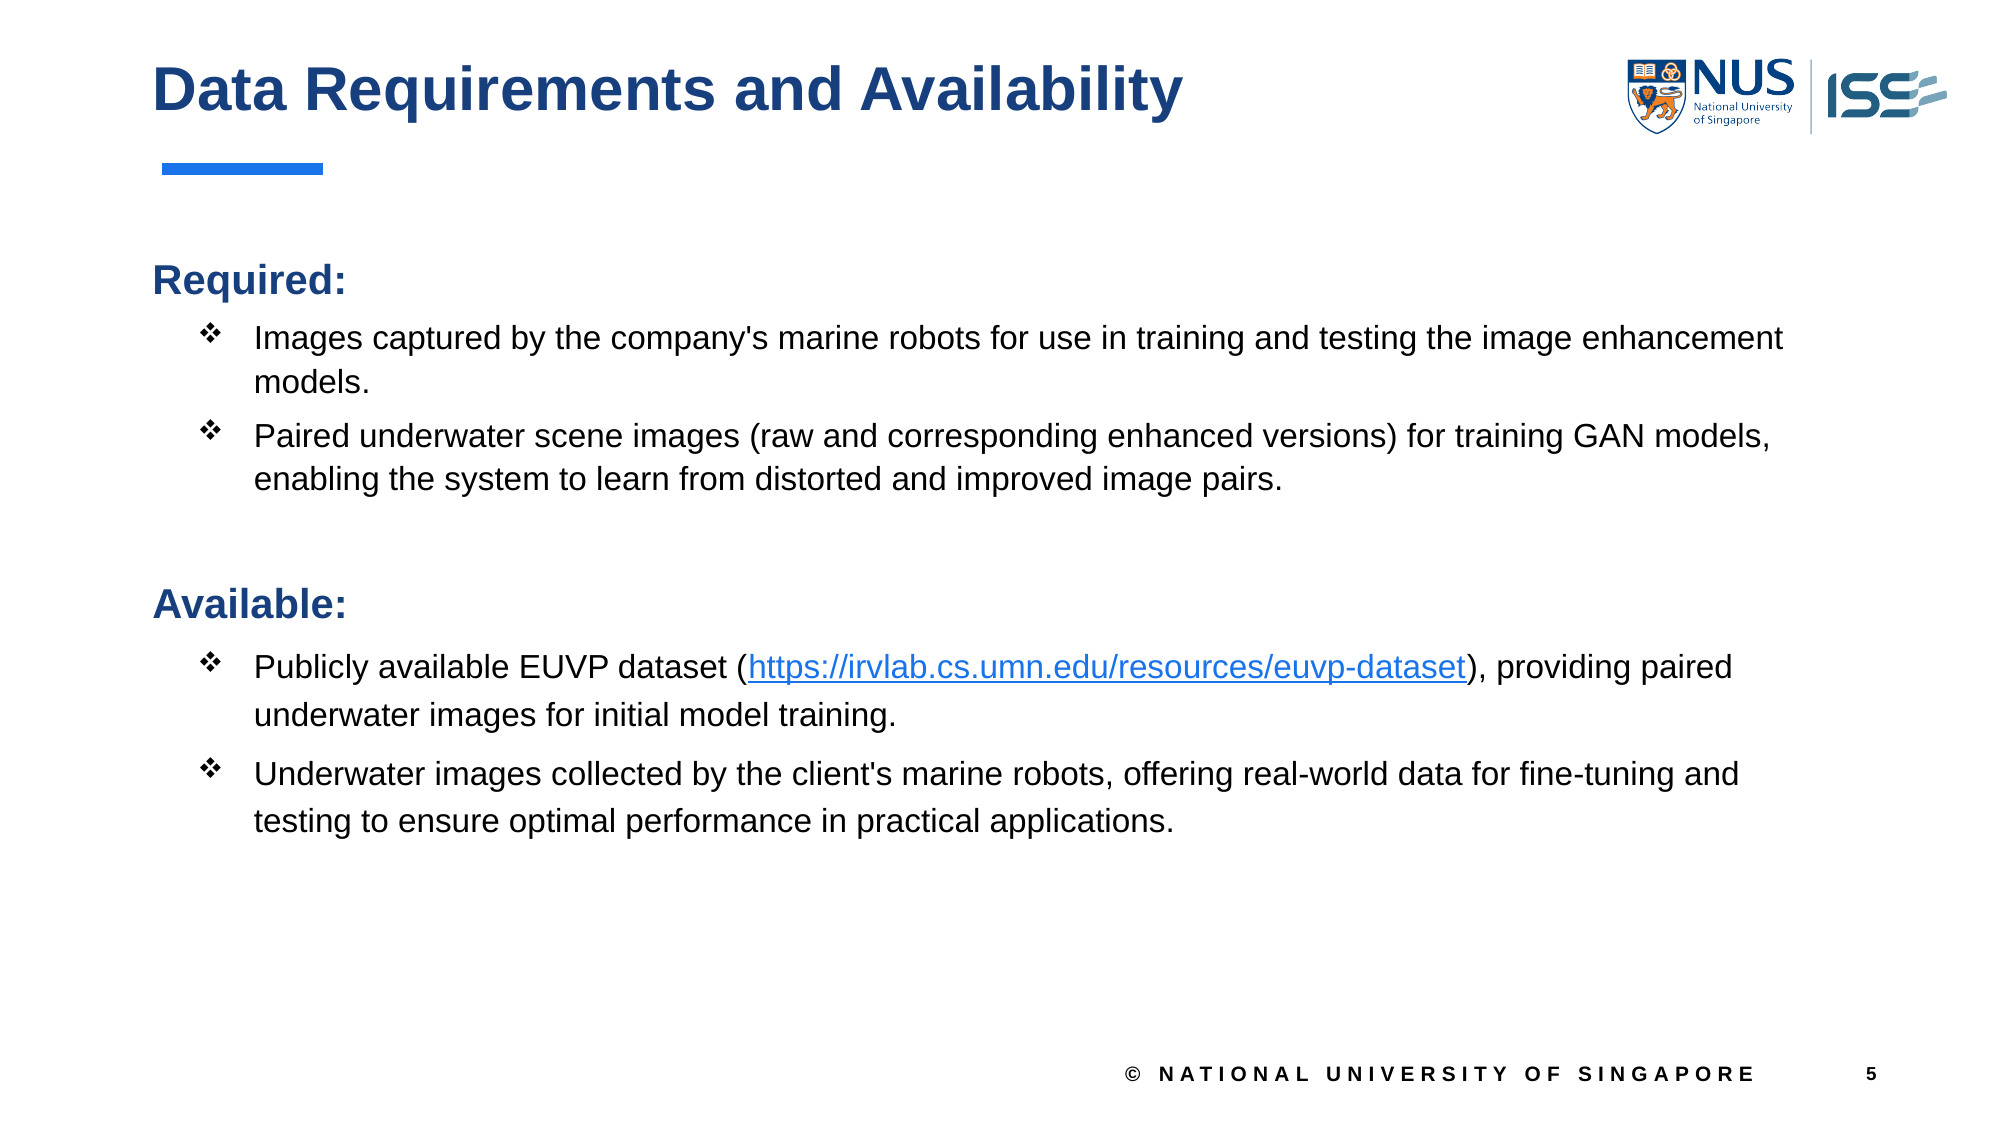

# Data Requirements and Availability
Required:
Images captured by the company's marine robots for use in training and testing the image enhancement models.
Paired underwater scene images (raw and corresponding enhanced versions) for training GAN models, enabling the system to learn from distorted and improved image pairs.
Available:
Publicly available EUVP dataset (https://irvlab.cs.umn.edu/resources/euvp-dataset), providing paired underwater images for initial model training.
Underwater images collected by the client's marine robots, offering real-world data for fine-tuning and testing to ensure optimal performance in practical applications.

© National University of Singapore
5